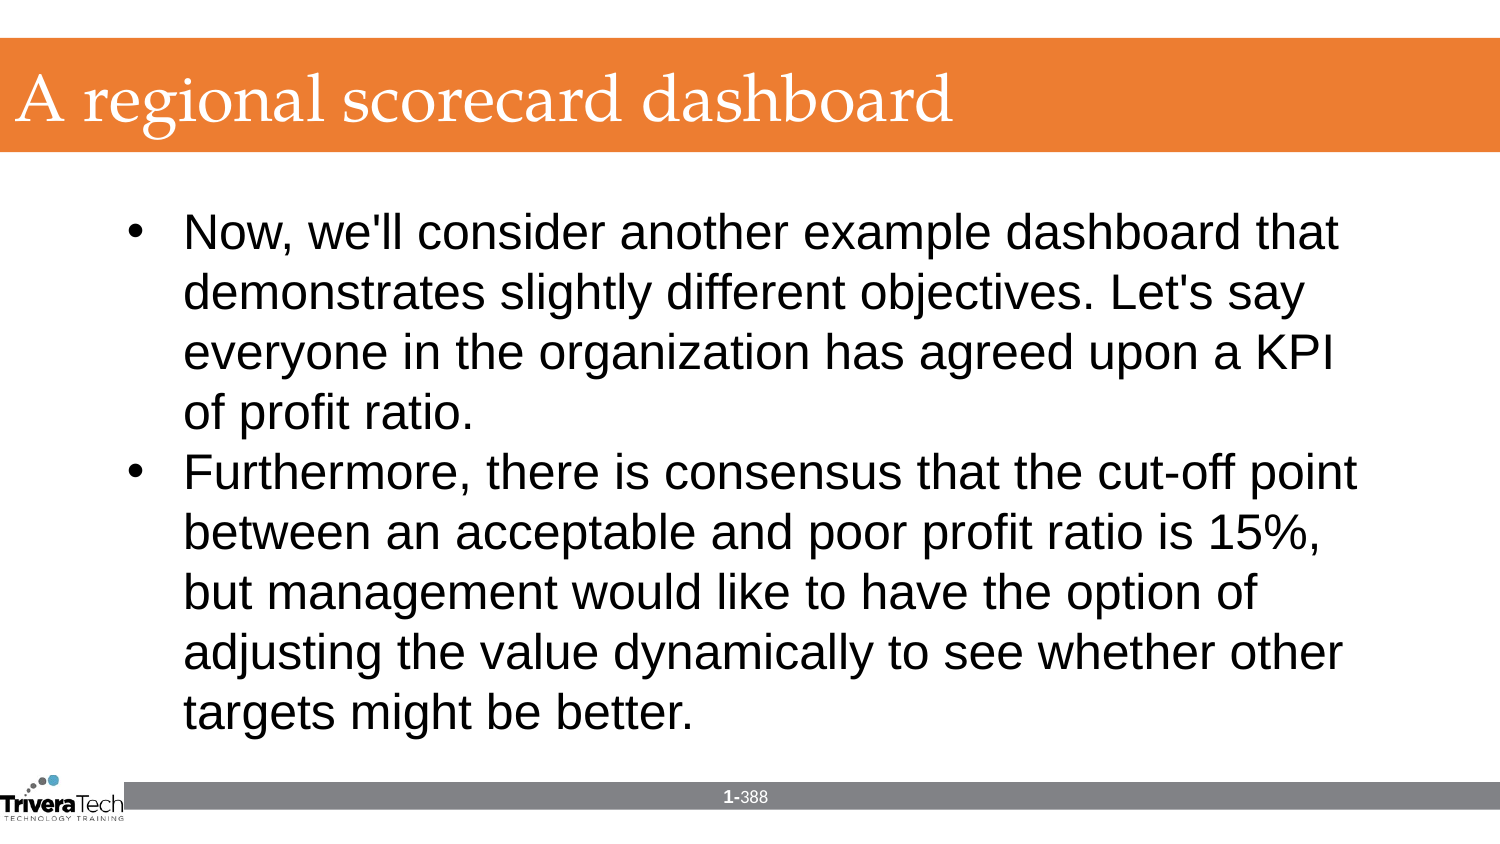

A regional scorecard dashboard
Now, we'll consider another example dashboard that demonstrates slightly different objectives. Let's say everyone in the organization has agreed upon a KPI of profit ratio.
Furthermore, there is consensus that the cut-off point between an acceptable and poor profit ratio is 15%, but management would like to have the option of adjusting the value dynamically to see whether other targets might be better.
1-388